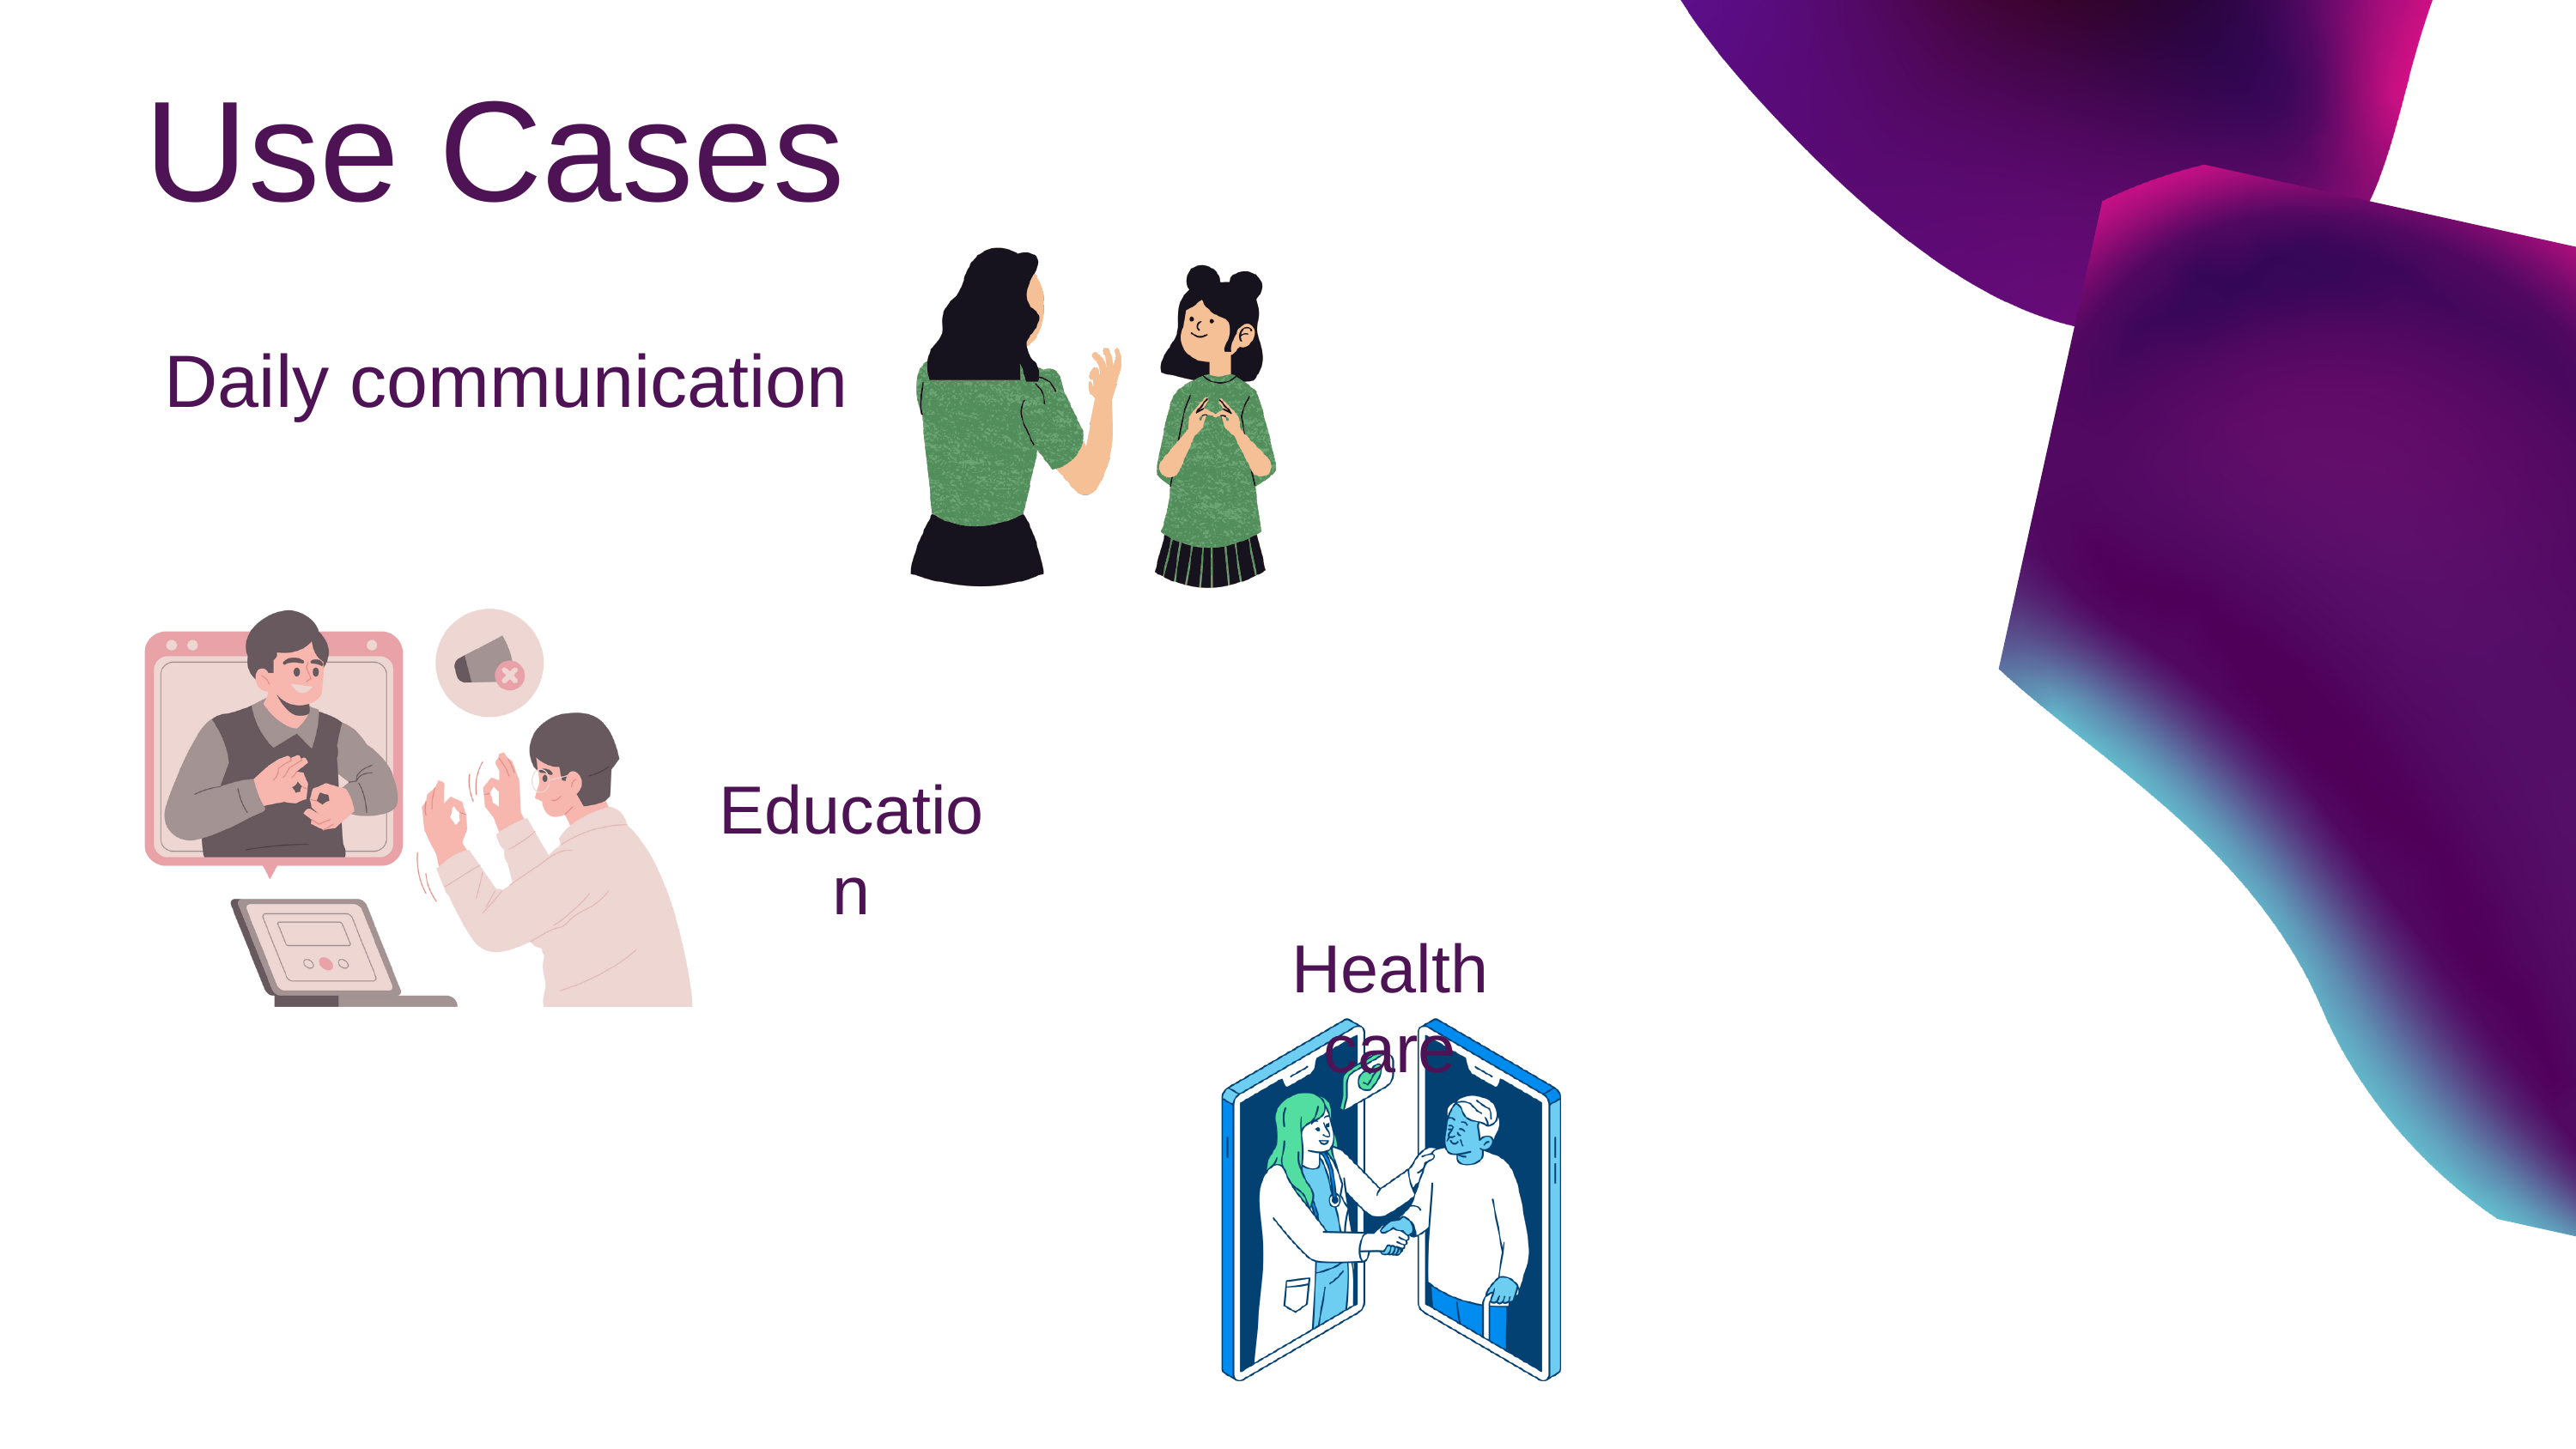

Use Cases

Daily communication

Education
Health care